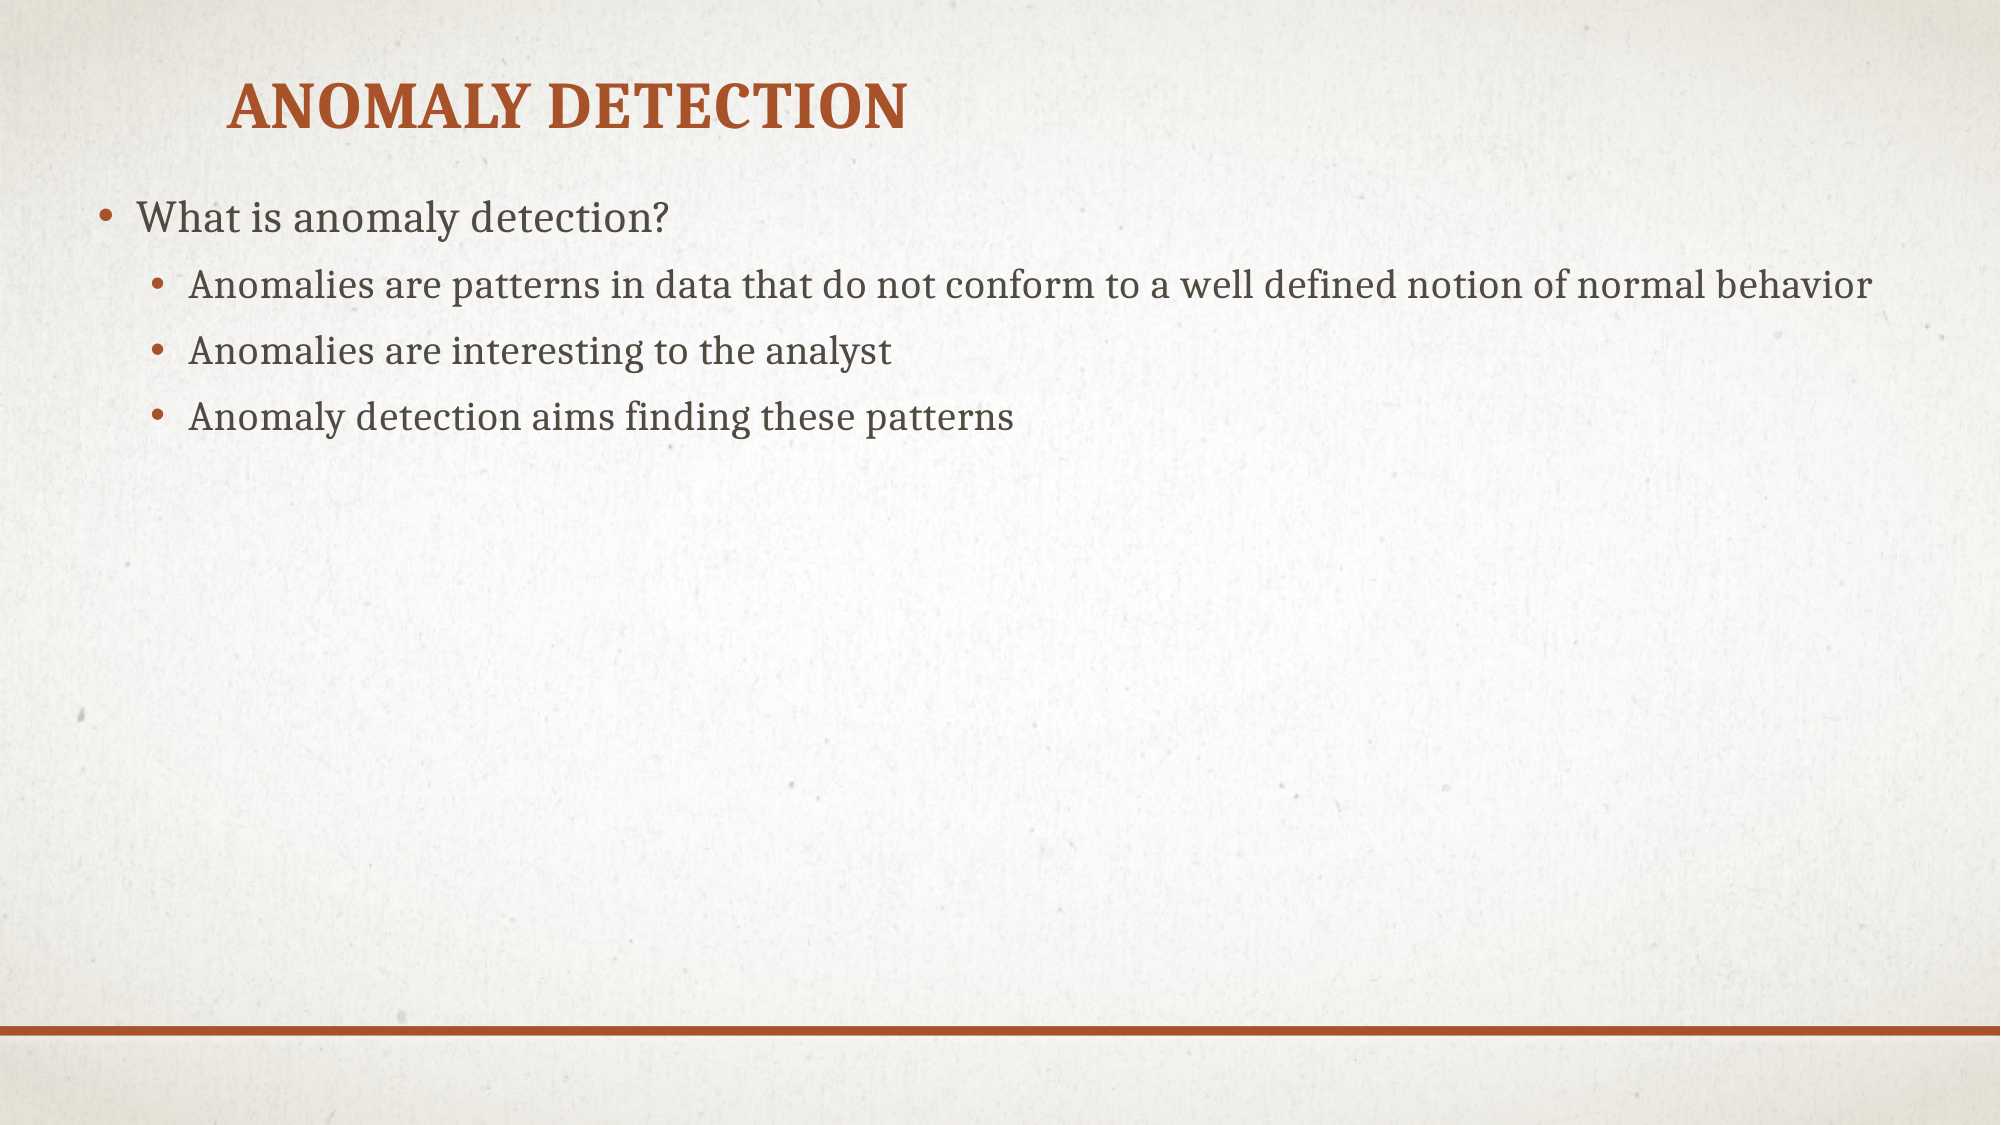

# Anomaly detection
What is anomaly detection?
Anomalies are patterns in data that do not conform to a well defined notion of normal behavior
Anomalies are interesting to the analyst
Anomaly detection aims finding these patterns